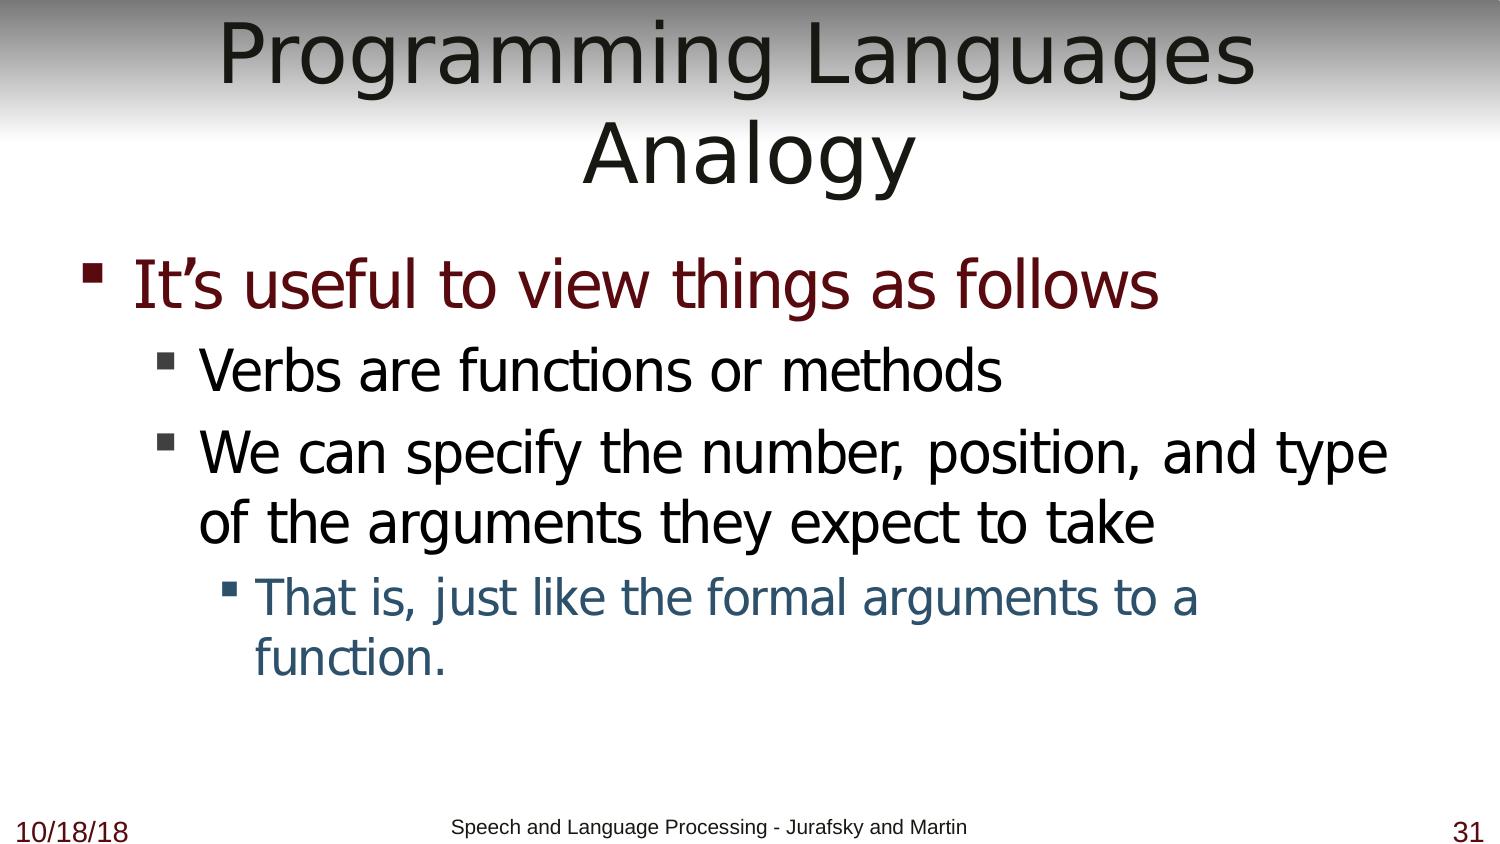

# Programming Languages Analogy
It’s useful to view things as follows
Verbs are functions or methods
We can specify the number, position, and type of the arguments they expect to take
That is, just like the formal arguments to a function.
10/18/18
                                         Speech and Language Processing - Jurafsky and Martin
31